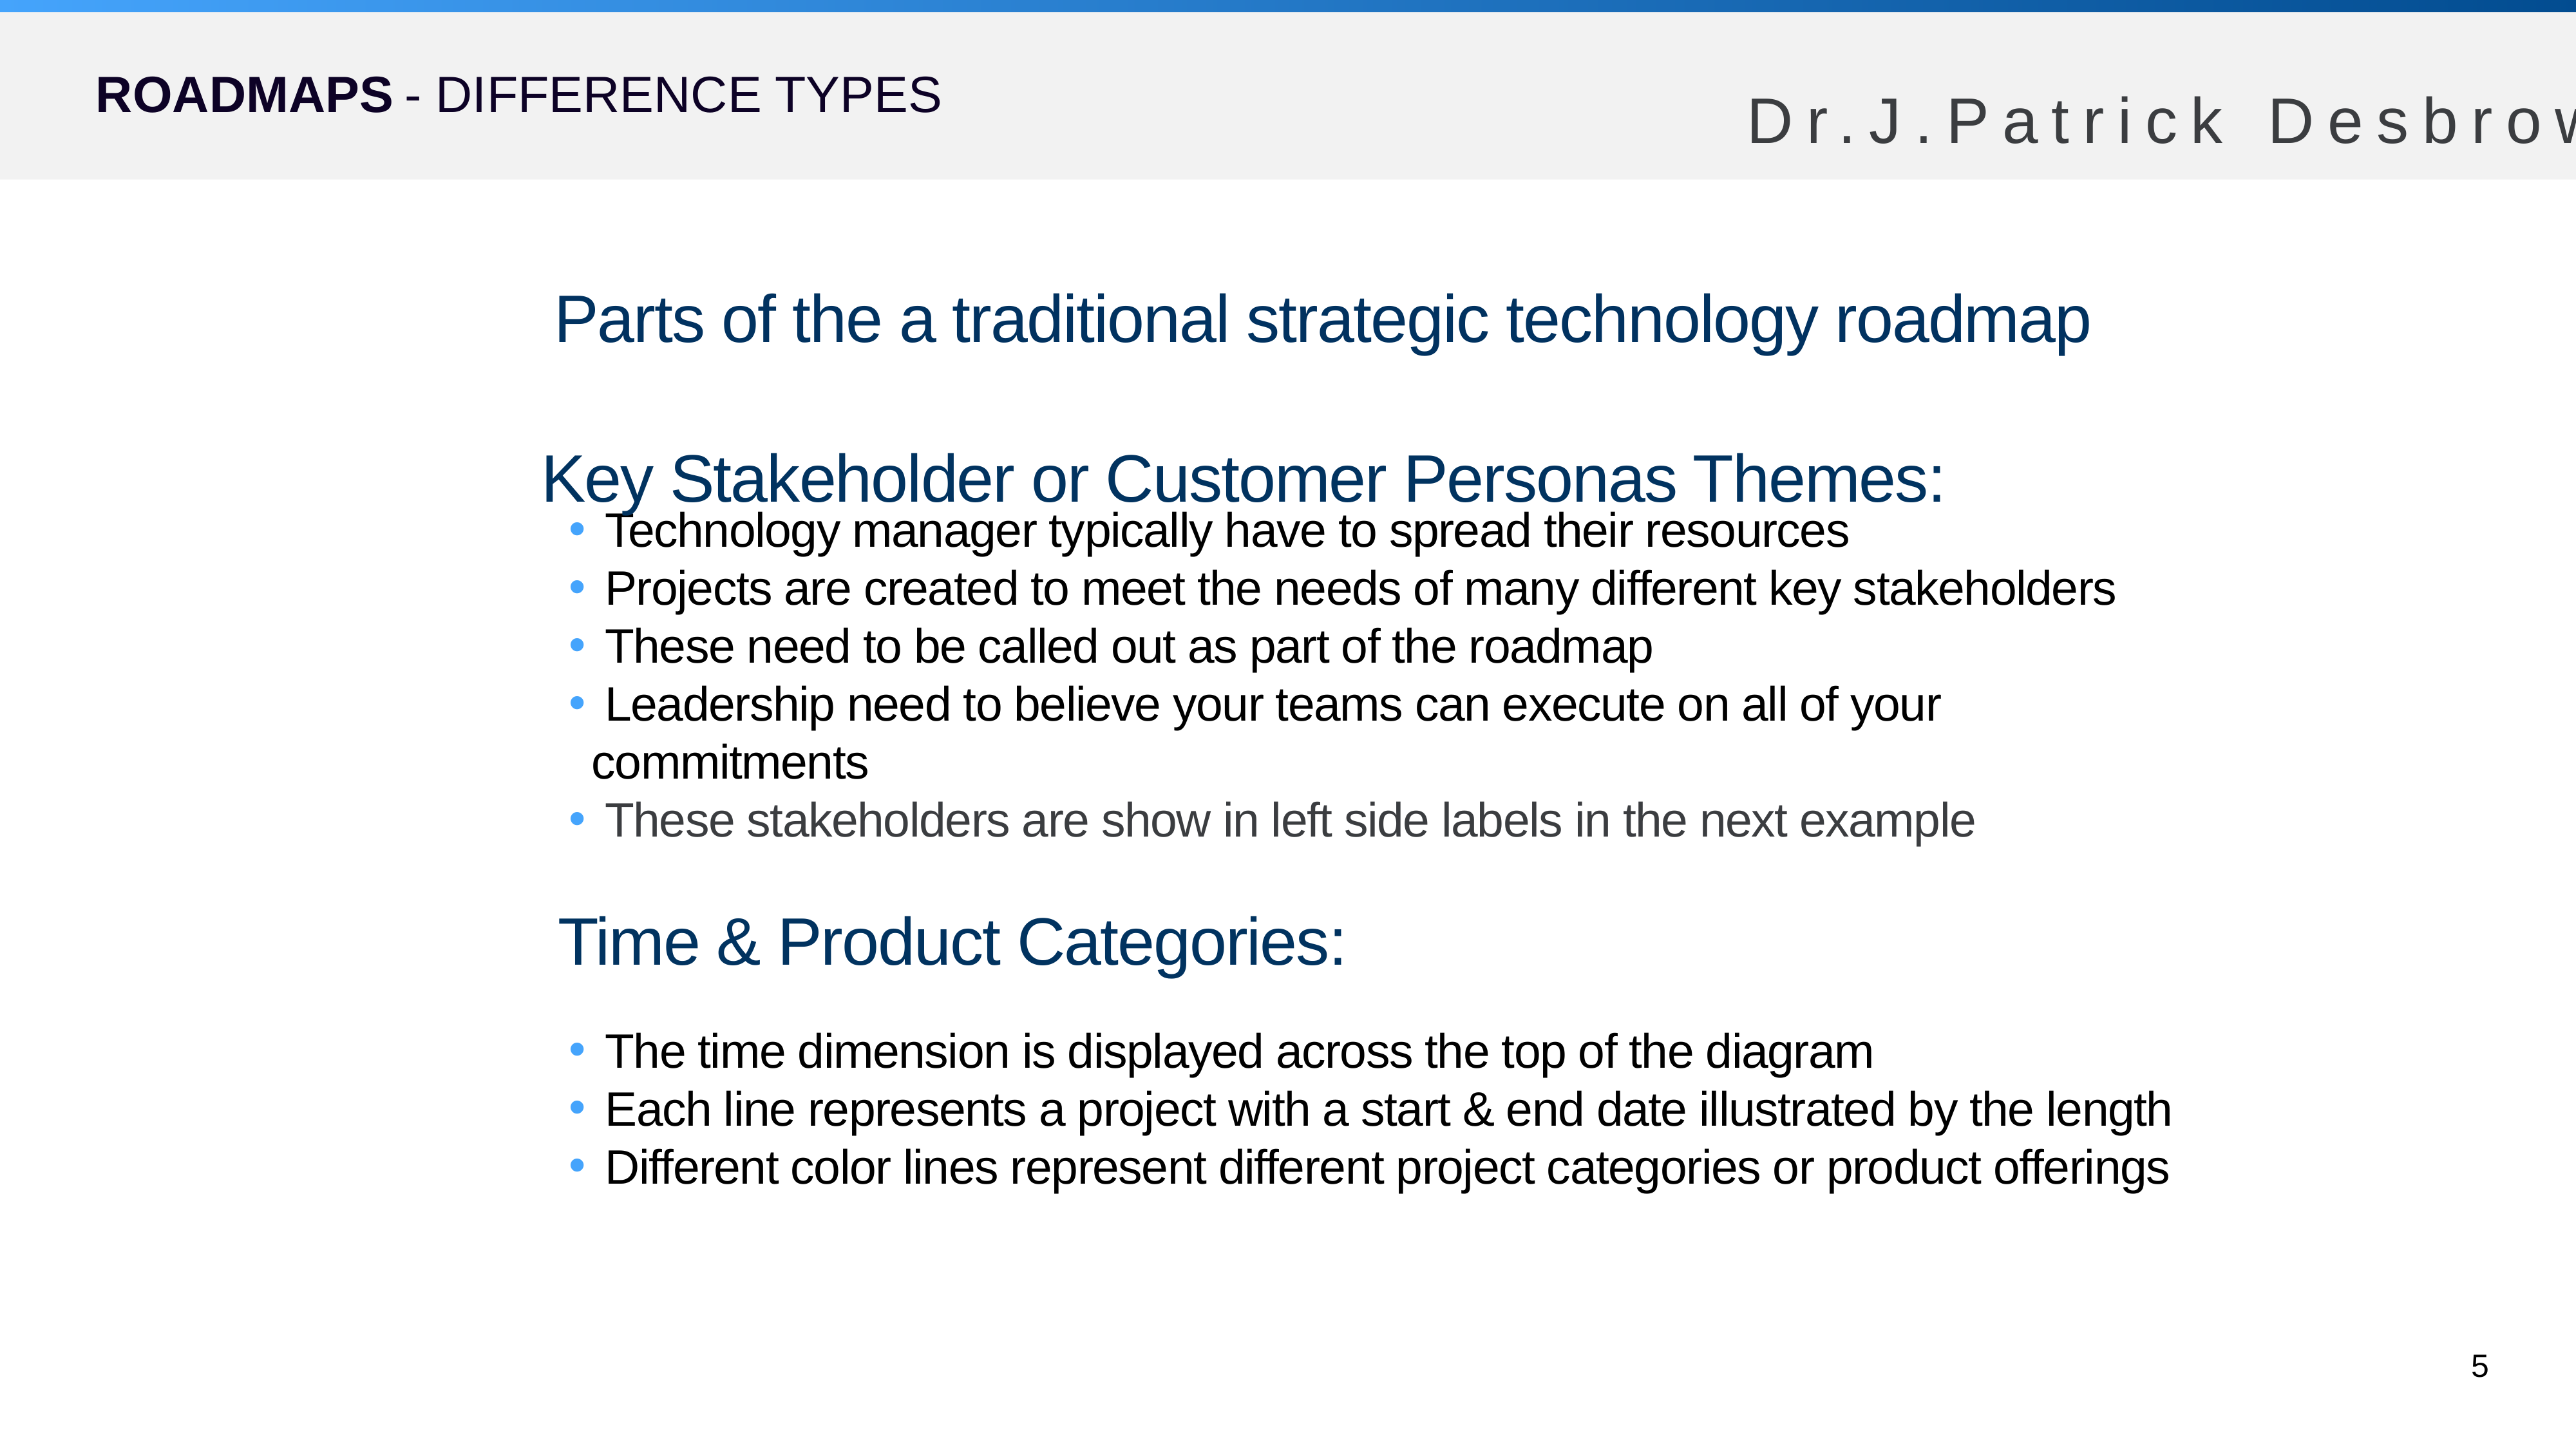

# ROADMAPS
- DIFFERENCE TYPES
Parts of the a traditional strategic technology roadmap
Key Stakeholder or Customer Personas Themes:
 Technology manager typically have to spread their resources
 Projects are created to meet the needs of many different key stakeholders
 These need to be called out as part of the roadmap
 Leadership need to believe your teams can execute on all of your commitments
 These stakeholders are show in left side labels in the next example
Time & Product Categories:
 The time dimension is displayed across the top of the diagram
 Each line represents a project with a start & end date illustrated by the length
 Different color lines represent different project categories or product offerings
5